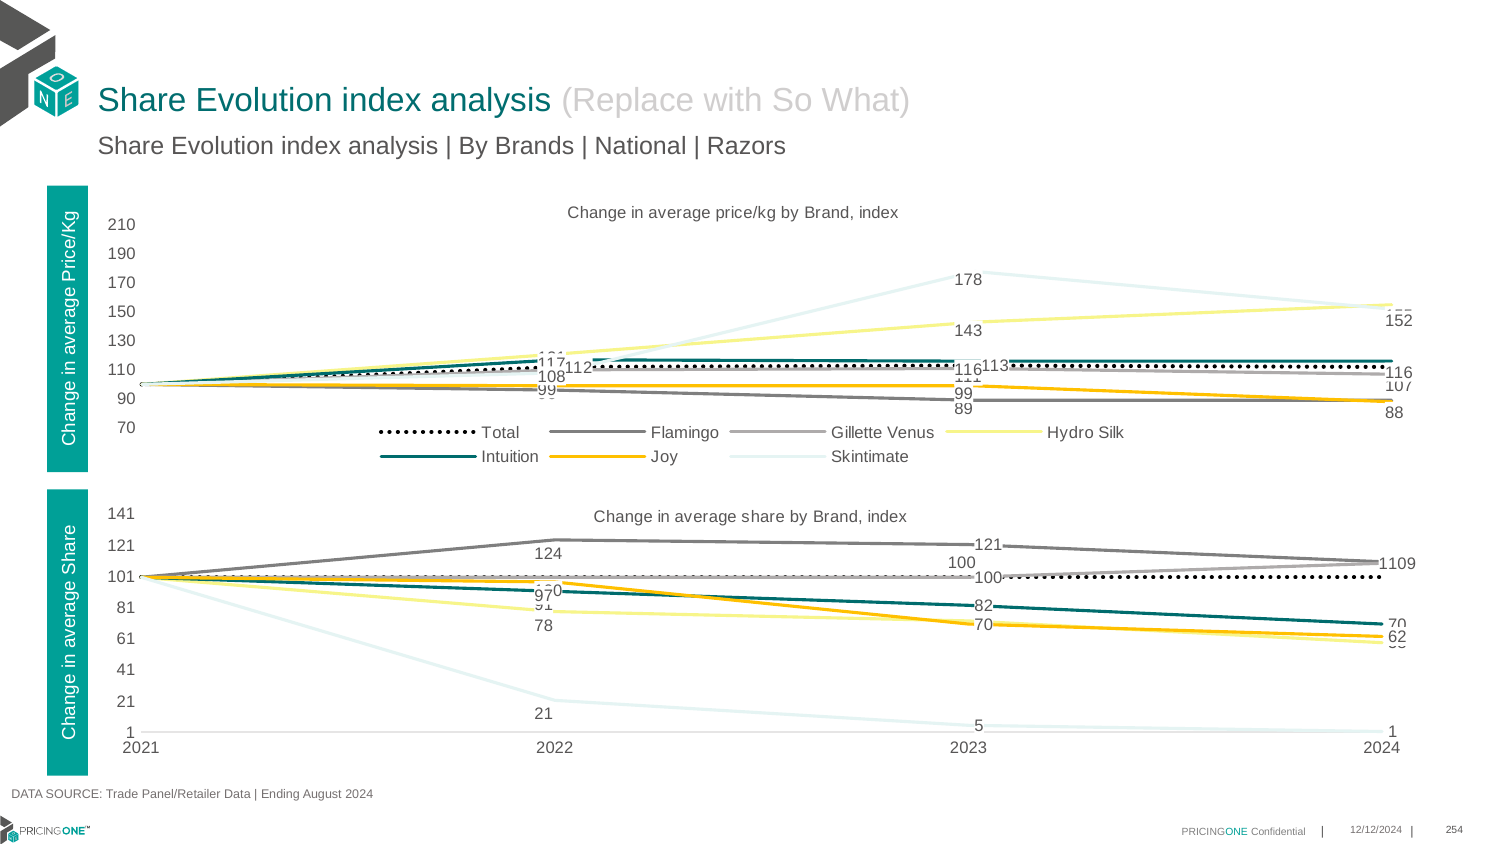

# Share Evolution index analysis (Replace with So What)
Share Evolution index analysis | By Brands | National | Razors

### Chart: Change in average price/kg by Brand, index

| Category | Total | Flamingo | Gillette Venus | Hydro Silk | Intuition | Joy | Skintimate |
|---|---|---|---|---|---|---|---|
| 2021 | 100.0 | 100.0 | 100.0 | 100.0 | 100.0 | 100.0 | 100.0 |
| 2022 | 112.0 | 96.0 | 110.0 | 121.0 | 117.0 | 99.0 | 108.0 |
| 2023 | 113.0 | 89.0 | 111.0 | 143.0 | 116.0 | 99.0 | 178.0 |
| 2024 | 112.0 | 89.0 | 107.0 | 155.0 | 116.0 | 88.0 | 152.0 |
Change in average Price/Kg

### Chart: Change in average share by Brand, index

| Category | Total | Flamingo | Gillette Venus | Hydro Silk | Intuition | Joy | Skintimate |
|---|---|---|---|---|---|---|---|
| 2021 | 100.0 | 100.0 | 100.0 | 100.0 | 100.0 | 100.0 | 100.0 |
| 2022 | 100.0 | 124.0 | 100.0 | 78.0 | 91.0 | 97.0 | 21.0 |
| 2023 | 100.0 | 121.0 | 100.0 | 72.0 | 82.0 | 70.0 | 5.0 |
| 2024 | 100.0 | 110.0 | 109.0 | 58.0 | 70.0 | 62.0 | 1.0 |
Change in average Share
DATA SOURCE: Trade Panel/Retailer Data | Ending August 2024

12/12/2024
254